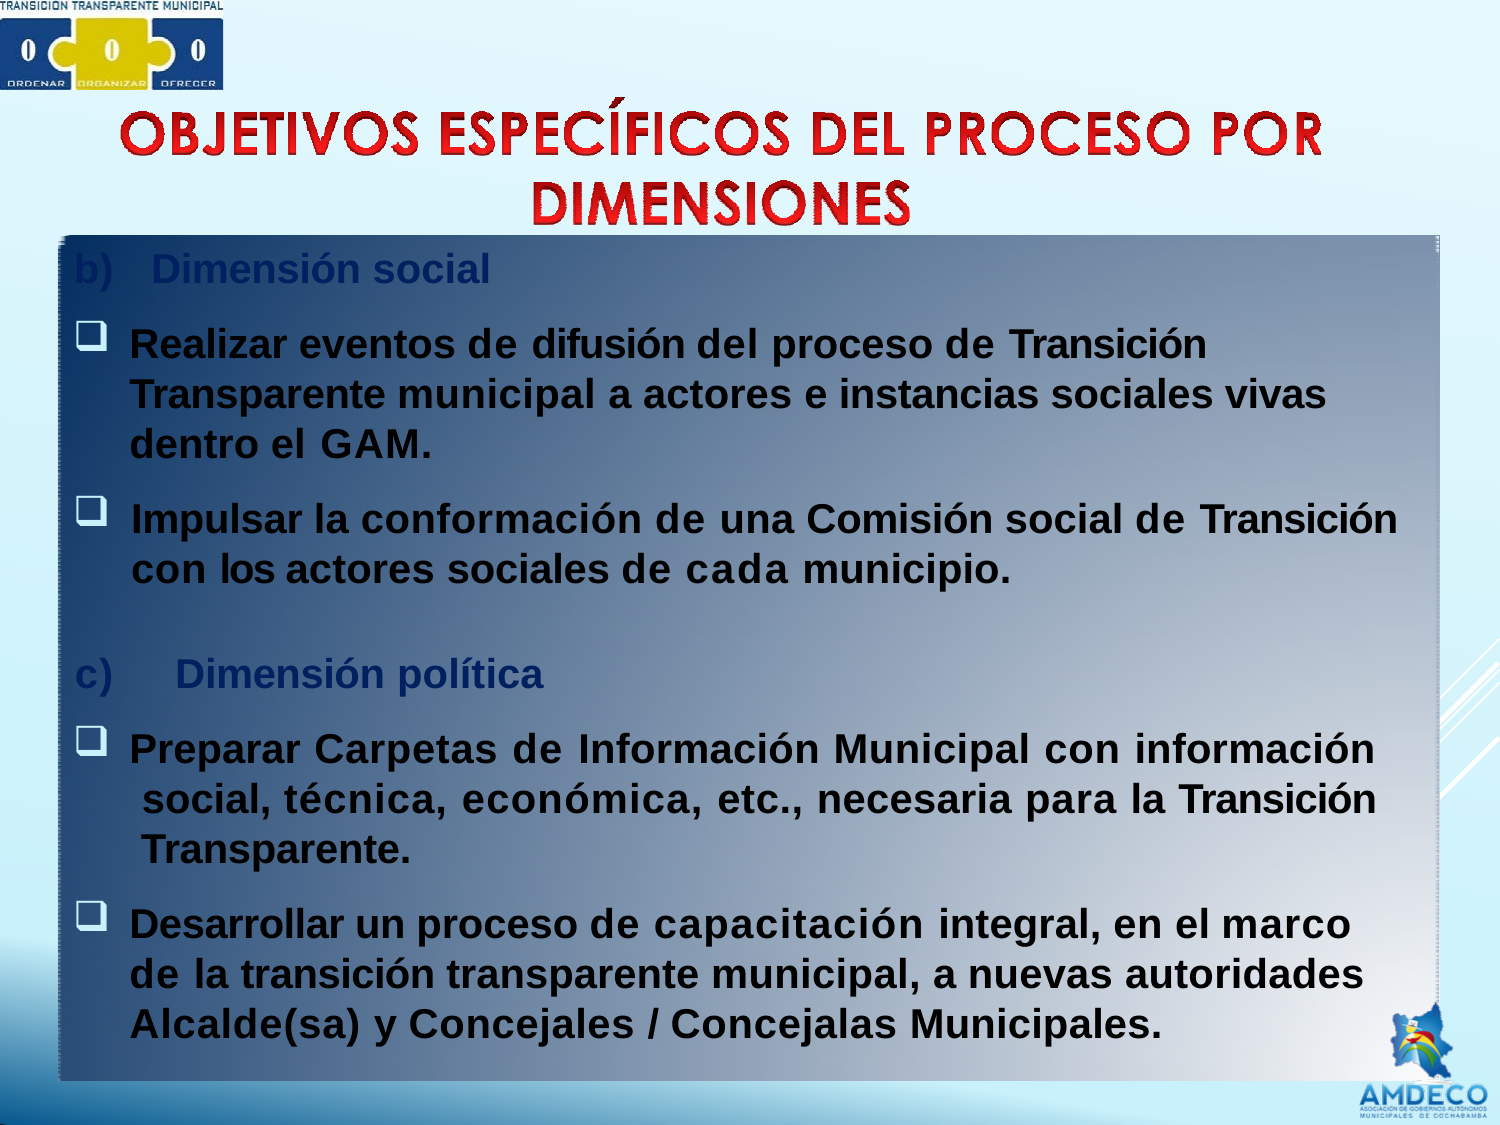

b)	Dimensión social
Realizar eventos de difusión del proceso de Transición  Transparente municipal a actores e instancias sociales vivas  dentro el GAM.
Impulsar la conformación de una Comisión social de Transición  con los actores sociales de cada municipio.

c)	Dimensión política
Preparar Carpetas de Información Municipal con información  social, técnica, económica, etc., necesaria para la Transición  Transparente.
Desarrollar un proceso de capacitación integral, en el marco  de la transición transparente municipal, a nuevas autoridades  Alcalde(sa) y Concejales / Concejalas Municipales.